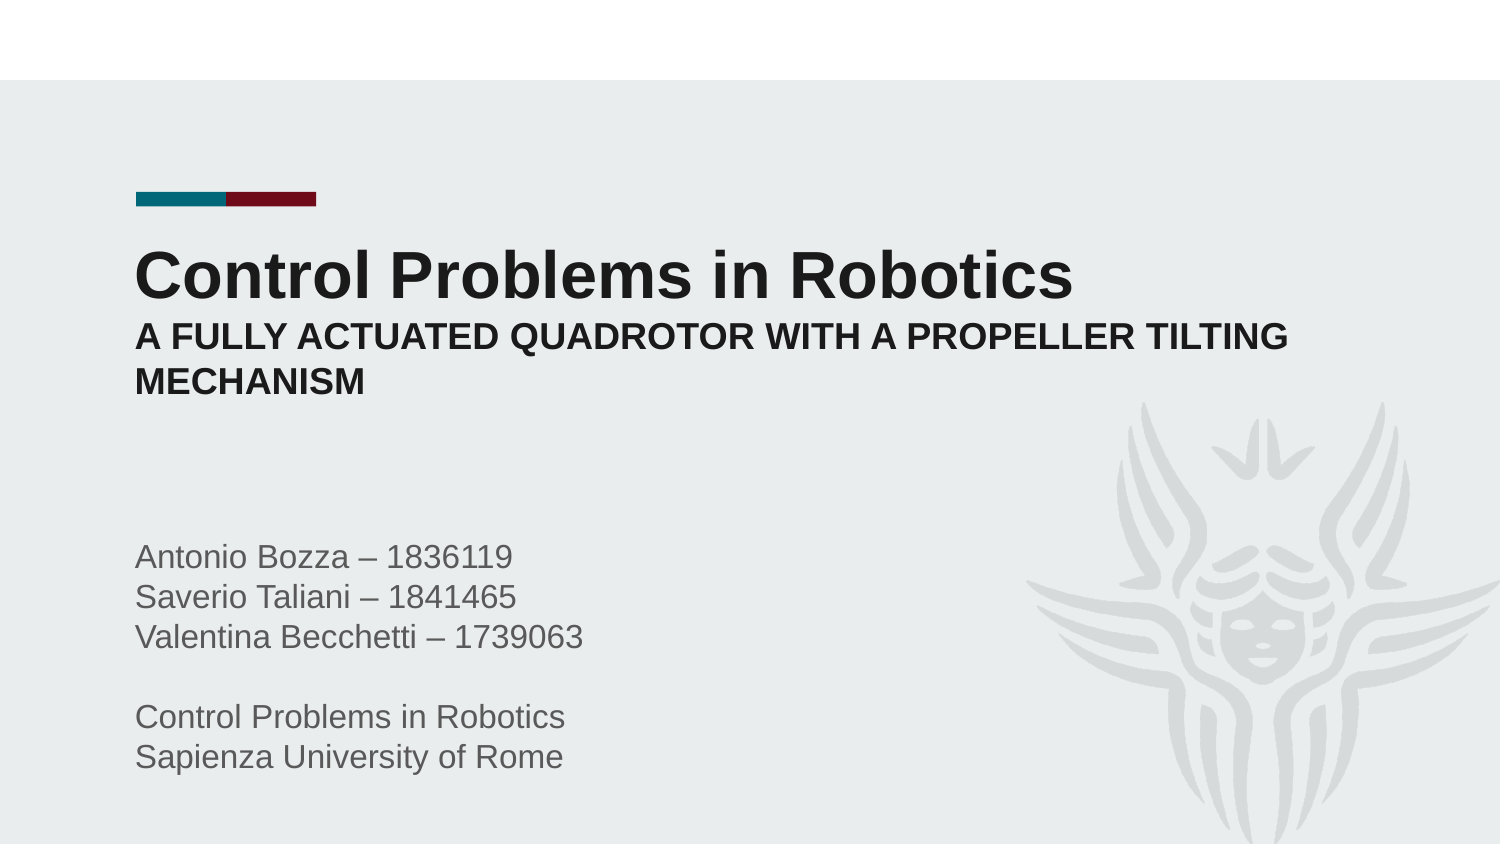

# Control Problems in Robotics A FULLY ACTUATED QUADROTOR WITH A PROPELLER TILTING MECHANISM
Antonio Bozza – 1836119
Saverio Taliani – 1841465
Valentina Becchetti – 1739063

Control Problems in Robotics
Sapienza University of Rome